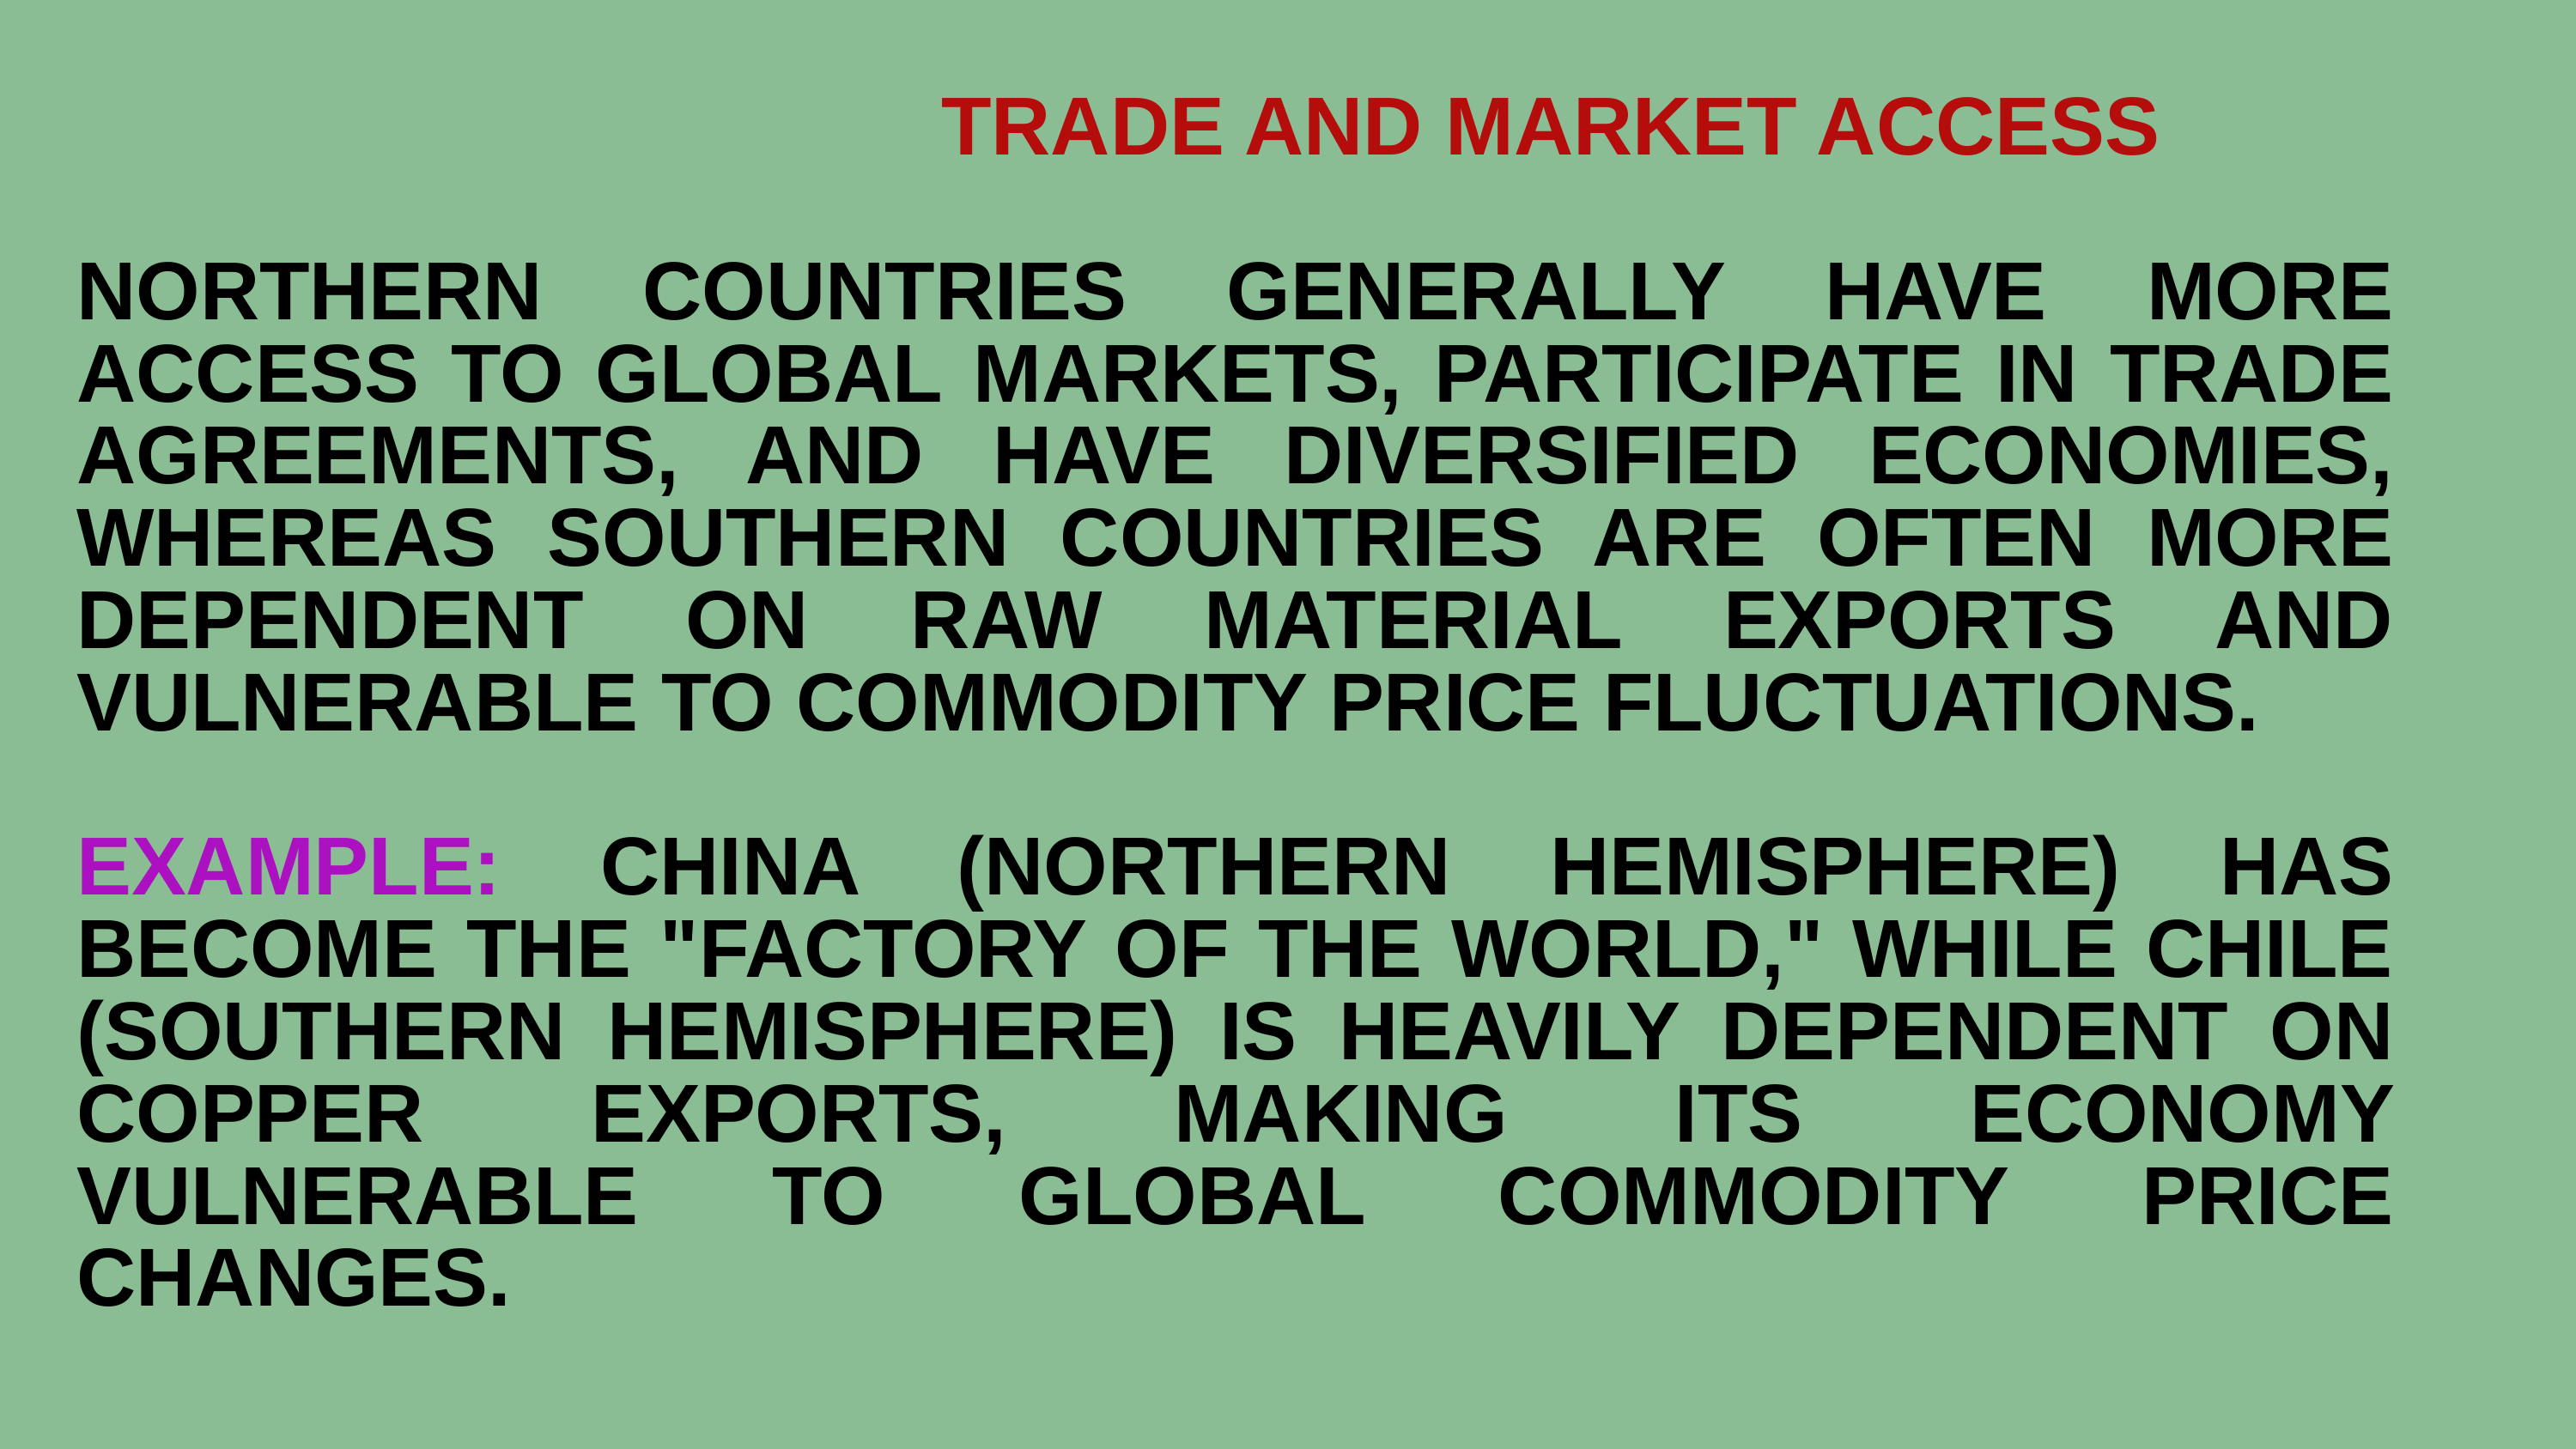

TRADE AND MARKET ACCESS

NORTHERN COUNTRIES GENERALLY HAVE MORE ACCESS TO GLOBAL MARKETS, PARTICIPATE IN TRADE AGREEMENTS, AND HAVE DIVERSIFIED ECONOMIES, WHEREAS SOUTHERN COUNTRIES ARE OFTEN MORE DEPENDENT ON RAW MATERIAL EXPORTS AND VULNERABLE TO COMMODITY PRICE FLUCTUATIONS.

EXAMPLE: CHINA (NORTHERN HEMISPHERE) HAS BECOME THE "FACTORY OF THE WORLD," WHILE CHILE (SOUTHERN HEMISPHERE) IS HEAVILY DEPENDENT ON COPPER EXPORTS, MAKING ITS ECONOMY VULNERABLE TO GLOBAL COMMODITY PRICE CHANGES.